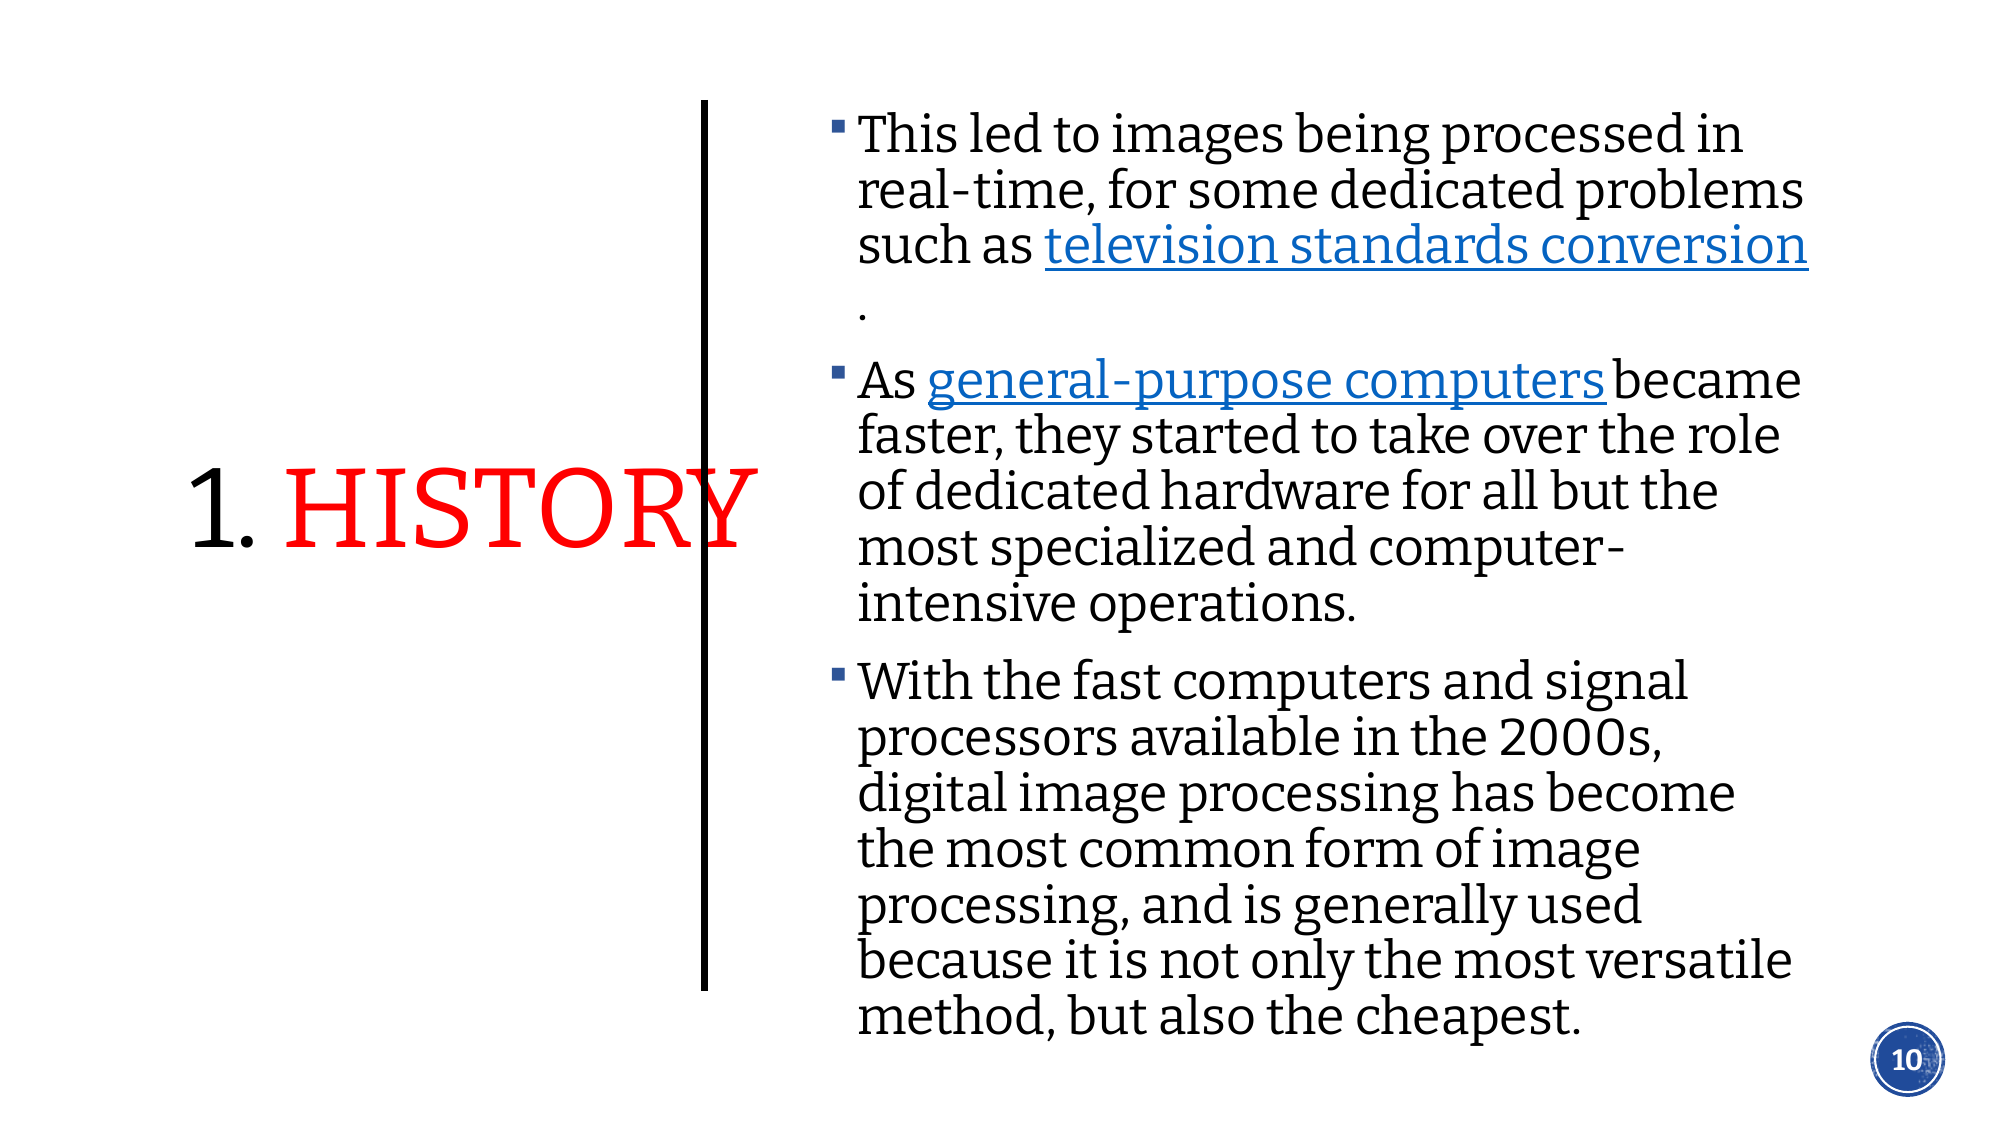

This led to images being processed in real-time, for some dedicated problems such as television standards conversion.
As general-purpose computers became faster, they started to take over the role of dedicated hardware for all but the most specialized and computer-intensive operations.
With the fast computers and signal processors available in the 2000s, digital image processing has become the most common form of image processing, and is generally used because it is not only the most versatile method, but also the cheapest.

# 1. History
10